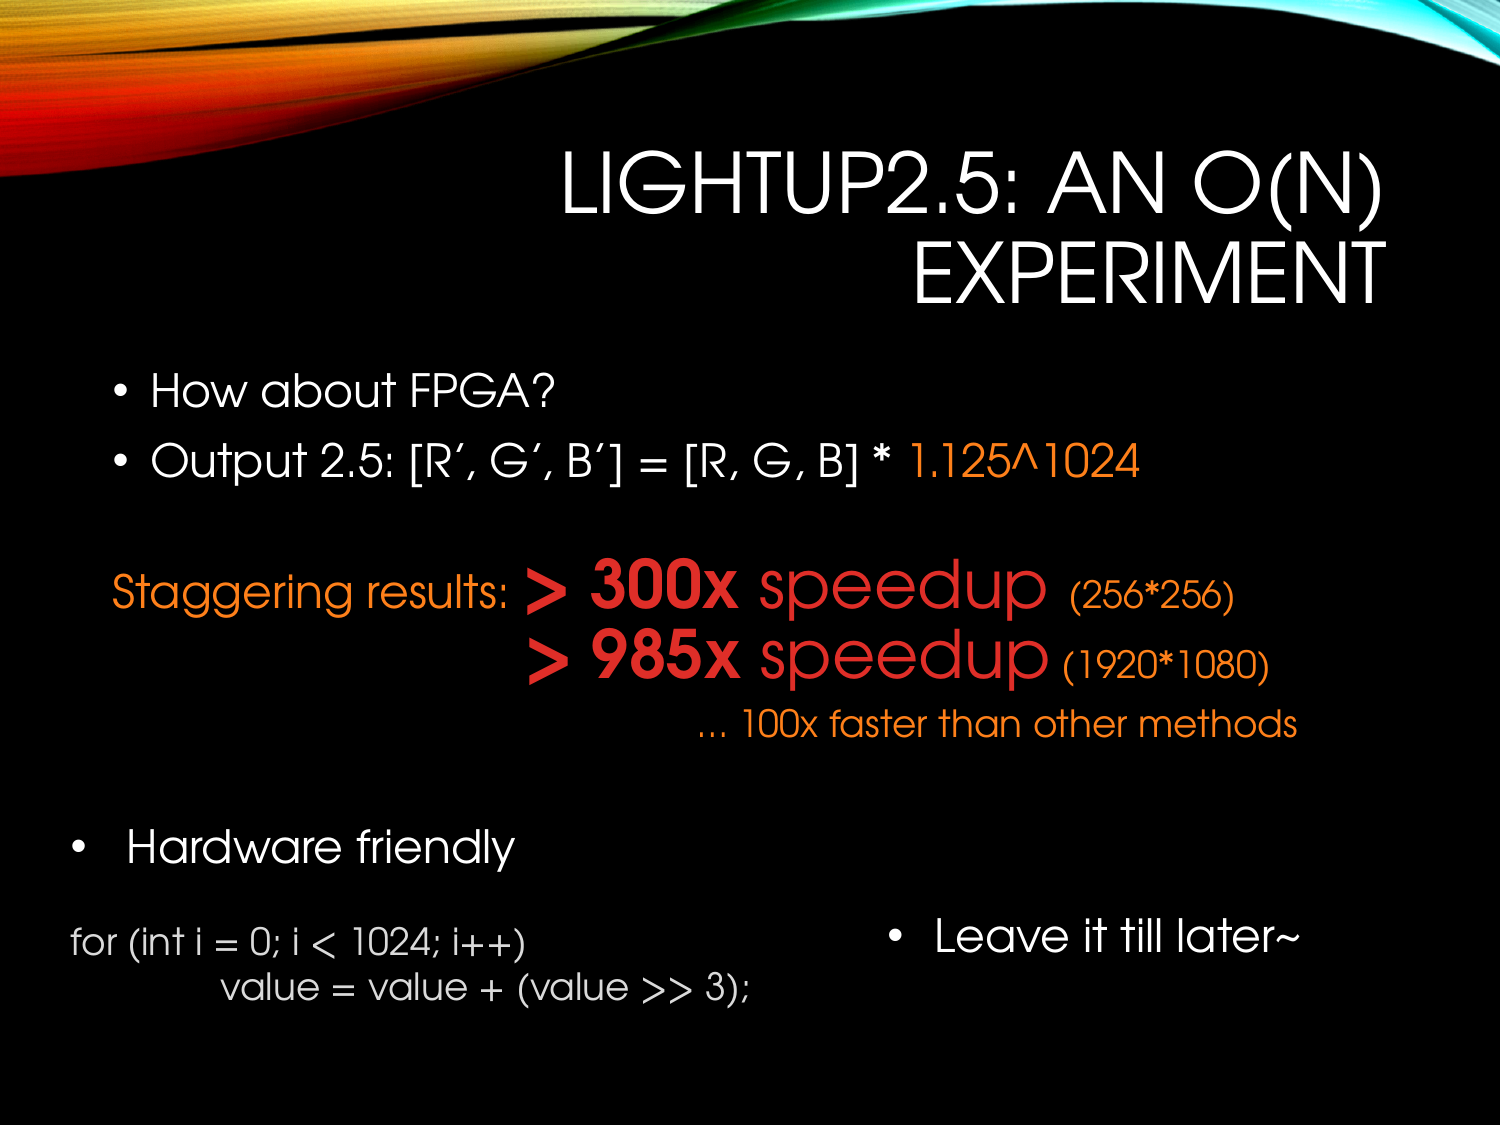

# Lightup2.5: An O(N) Experiment
How about FPGA?
Output 2.5: [R’, G’, B’] = [R, G, B] * 1.125^1024
Staggering results: > 300x speedup (256*256)
> 985x speedup (1920*1080)
… 100x faster than other methods
Hardware friendly
for (int i = 0; i < 1024; i++)
	value = value + (value >> 3);
Leave it till later~